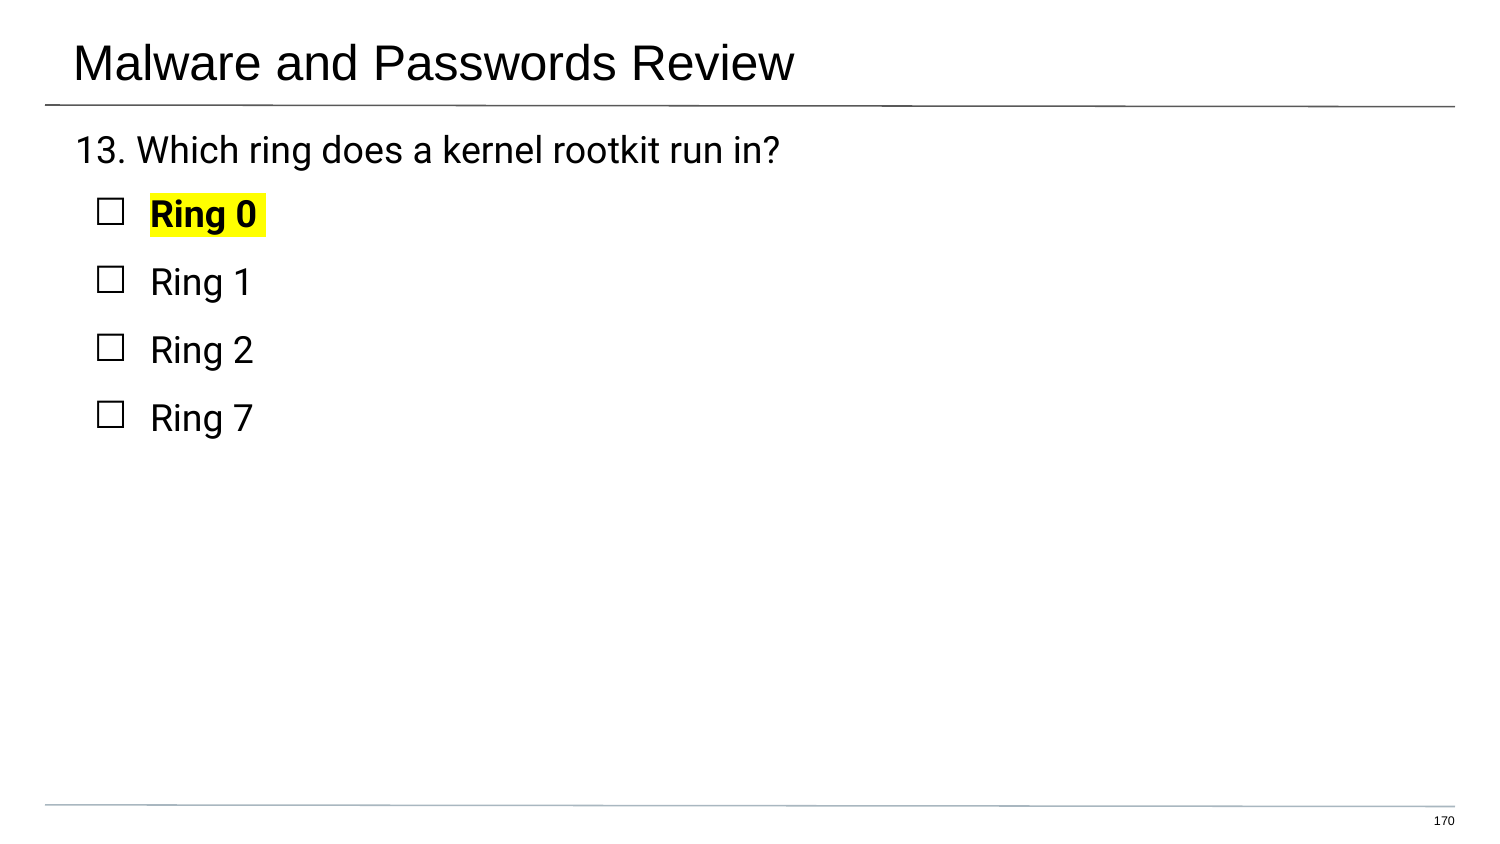

# Malware and Passwords Review
13. Which ring does a kernel rootkit run in?

Ring 0
Ring 1
Ring 2
Ring 7

170